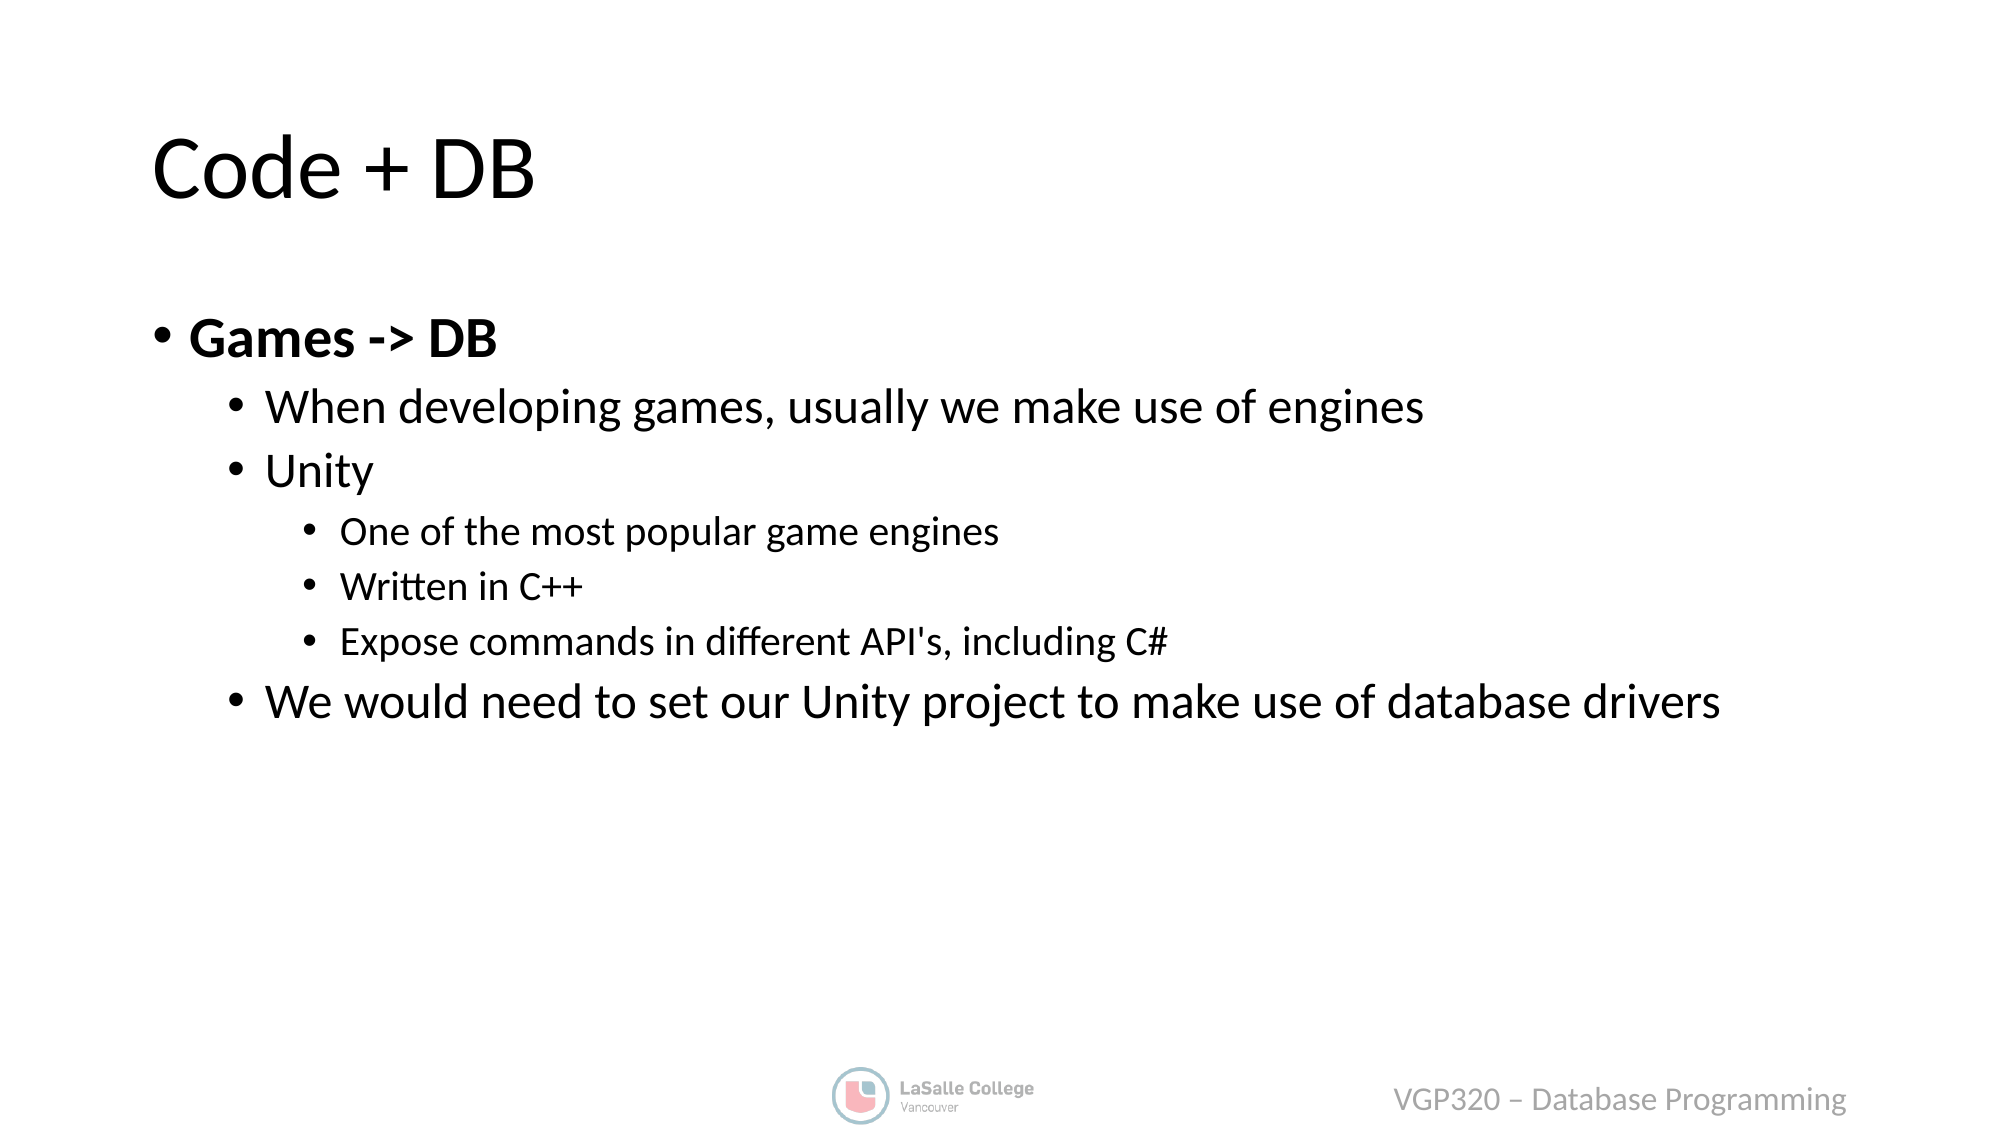

# Code + DB
Games -> DB
When developing games, usually we make use of engines
Unity
One of the most popular game engines
Written in C++
Expose commands in different API's, including C#
We would need to set our Unity project to make use of database drivers